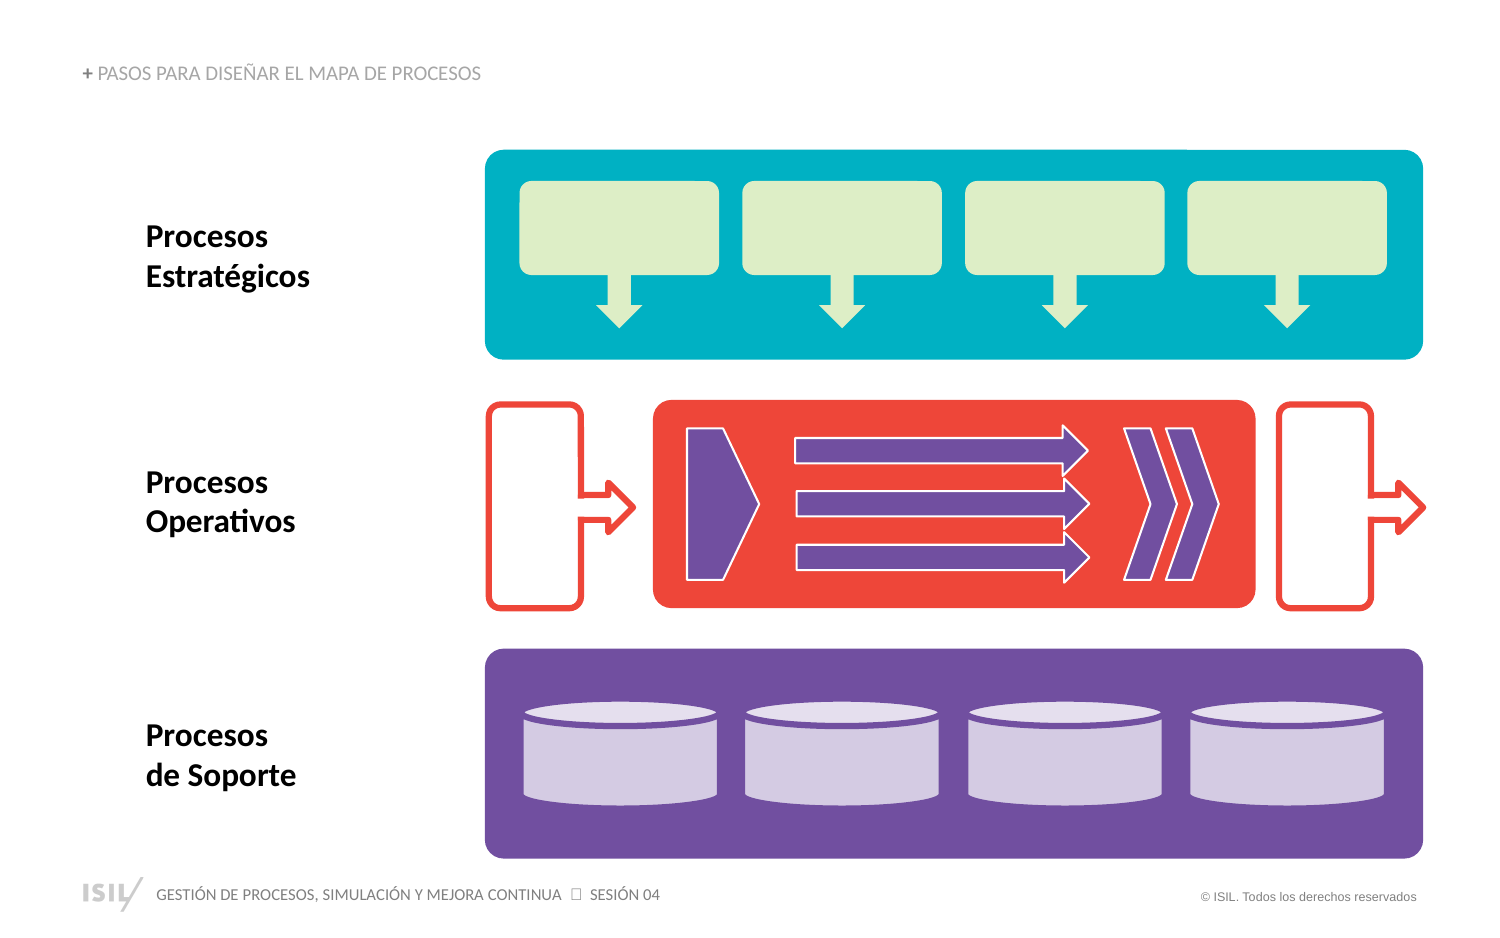

+ PASOS PARA DISEÑAR EL MAPA DE PROCESOS

Procesos Estratégicos

Procesos Operativos

Procesos
de Soporte